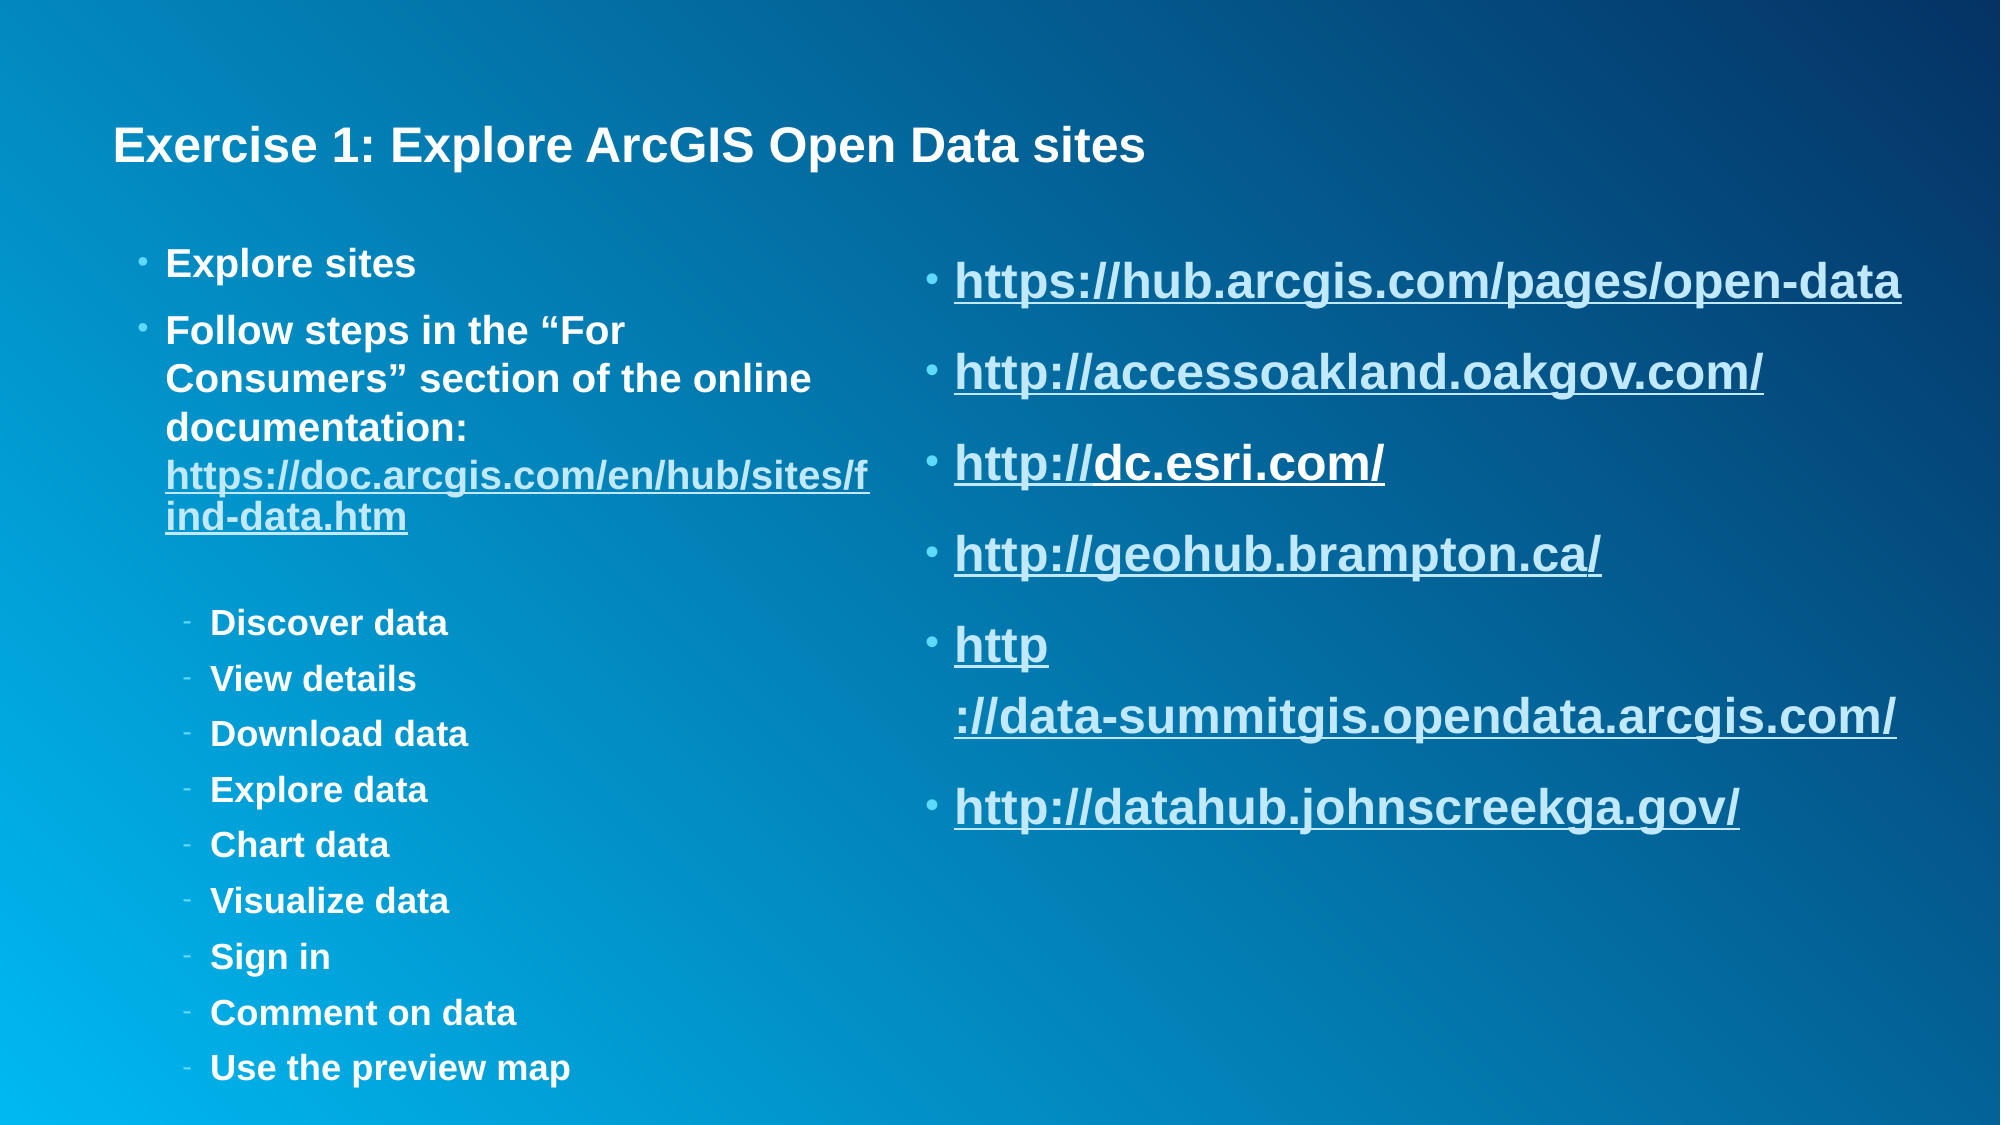

# Exercise 1: Explore ArcGIS Open Data sites
Explore sites
Follow steps in the “For Consumers” section of the online documentation:
https://doc.arcgis.com/en/hub/sites/find-data.htm
Discover data
View details
Download data
Explore data
Chart data
Visualize data
Sign in
Comment on data
Use the preview map
https://hub.arcgis.com/pages/open-data
http://accessoakland.oakgov.com/
http://dc.esri.com/
http://geohub.brampton.ca/
http://data-summitgis.opendata.arcgis.com/
http://datahub.johnscreekga.gov/